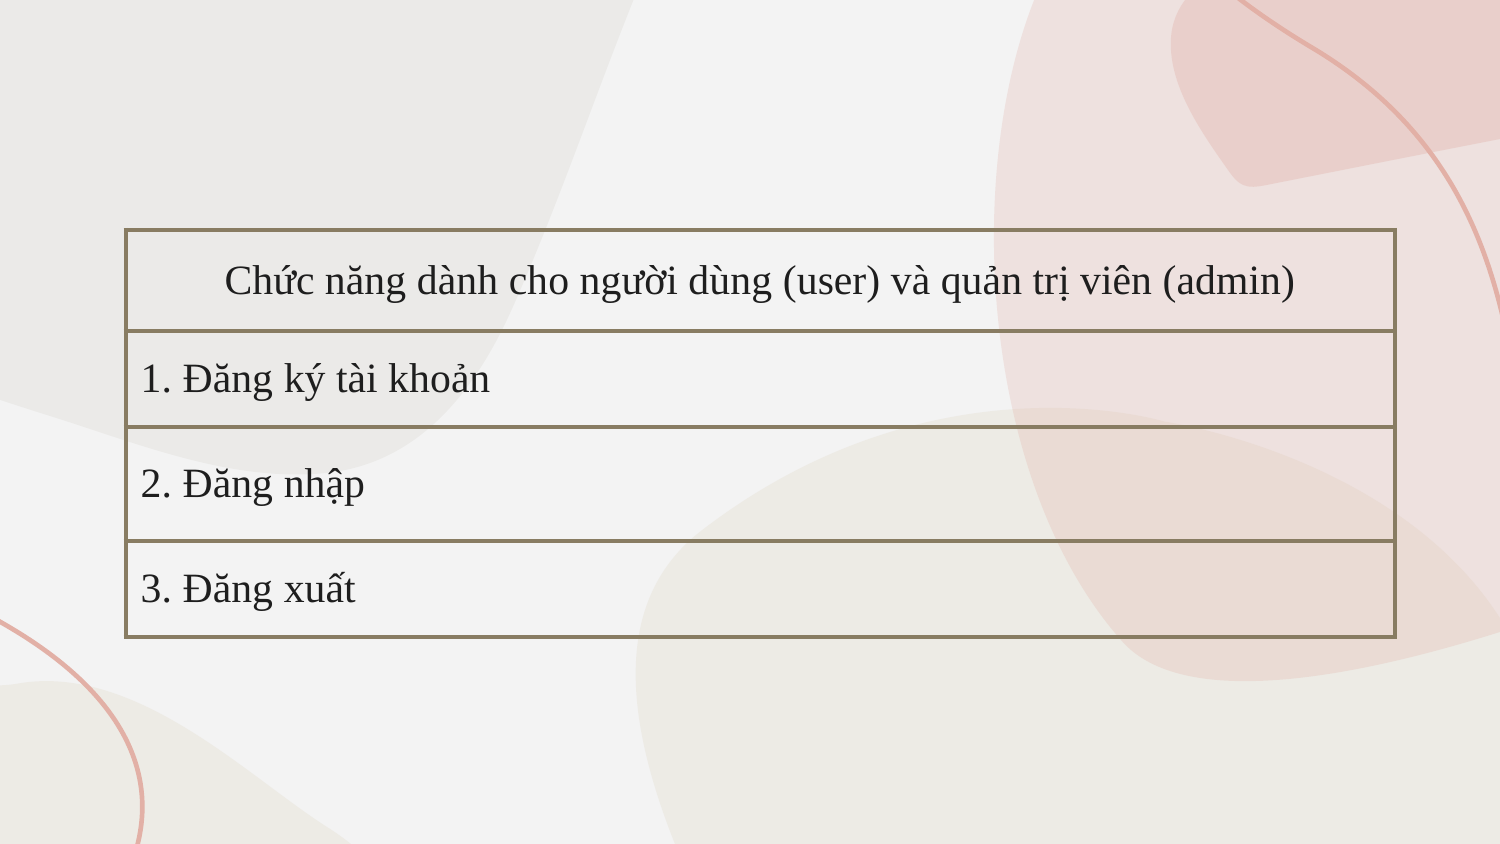

| Chức năng dành cho người dùng (user) và quản trị viên (admin) |
| --- |
| 1. Đăng ký tài khoản |
| 2. Đăng nhập |
| 3. Đăng xuất |